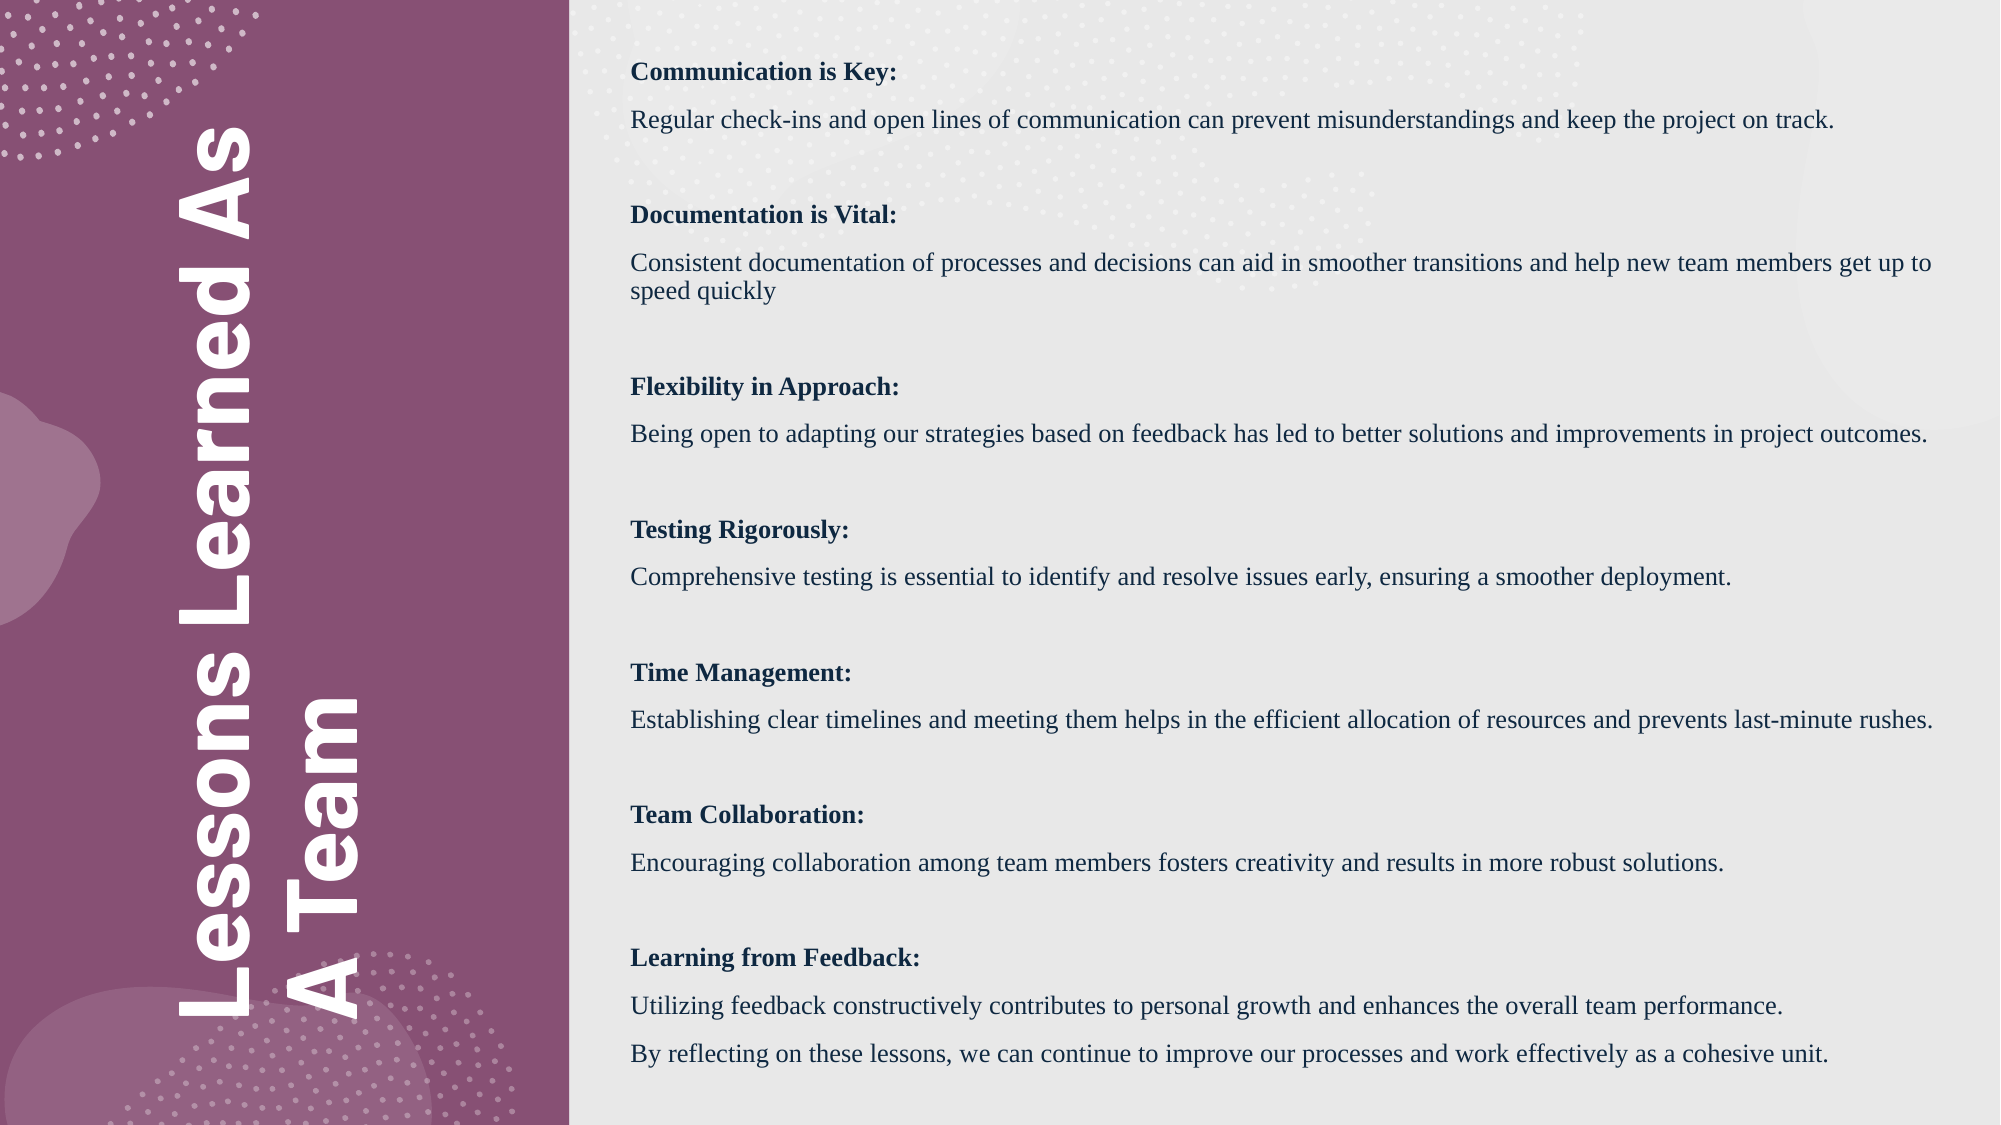

Communication is Key:
Regular check-ins and open lines of communication can prevent misunderstandings and keep the project on track.

Documentation is Vital:
Consistent documentation of processes and decisions can aid in smoother transitions and help new team members get up to speed quickly

Flexibility in Approach:
Being open to adapting our strategies based on feedback has led to better solutions and improvements in project outcomes.

Testing Rigorously:
Comprehensive testing is essential to identify and resolve issues early, ensuring a smoother deployment.

Time Management:
Establishing clear timelines and meeting them helps in the efficient allocation of resources and prevents last-minute rushes.

Team Collaboration:
Encouraging collaboration among team members fosters creativity and results in more robust solutions.

Learning from Feedback:
Utilizing feedback constructively contributes to personal growth and enhances the overall team performance.
By reflecting on these lessons, we can continue to improve our processes and work effectively as a cohesive unit.
# Lessons Learned As A Team